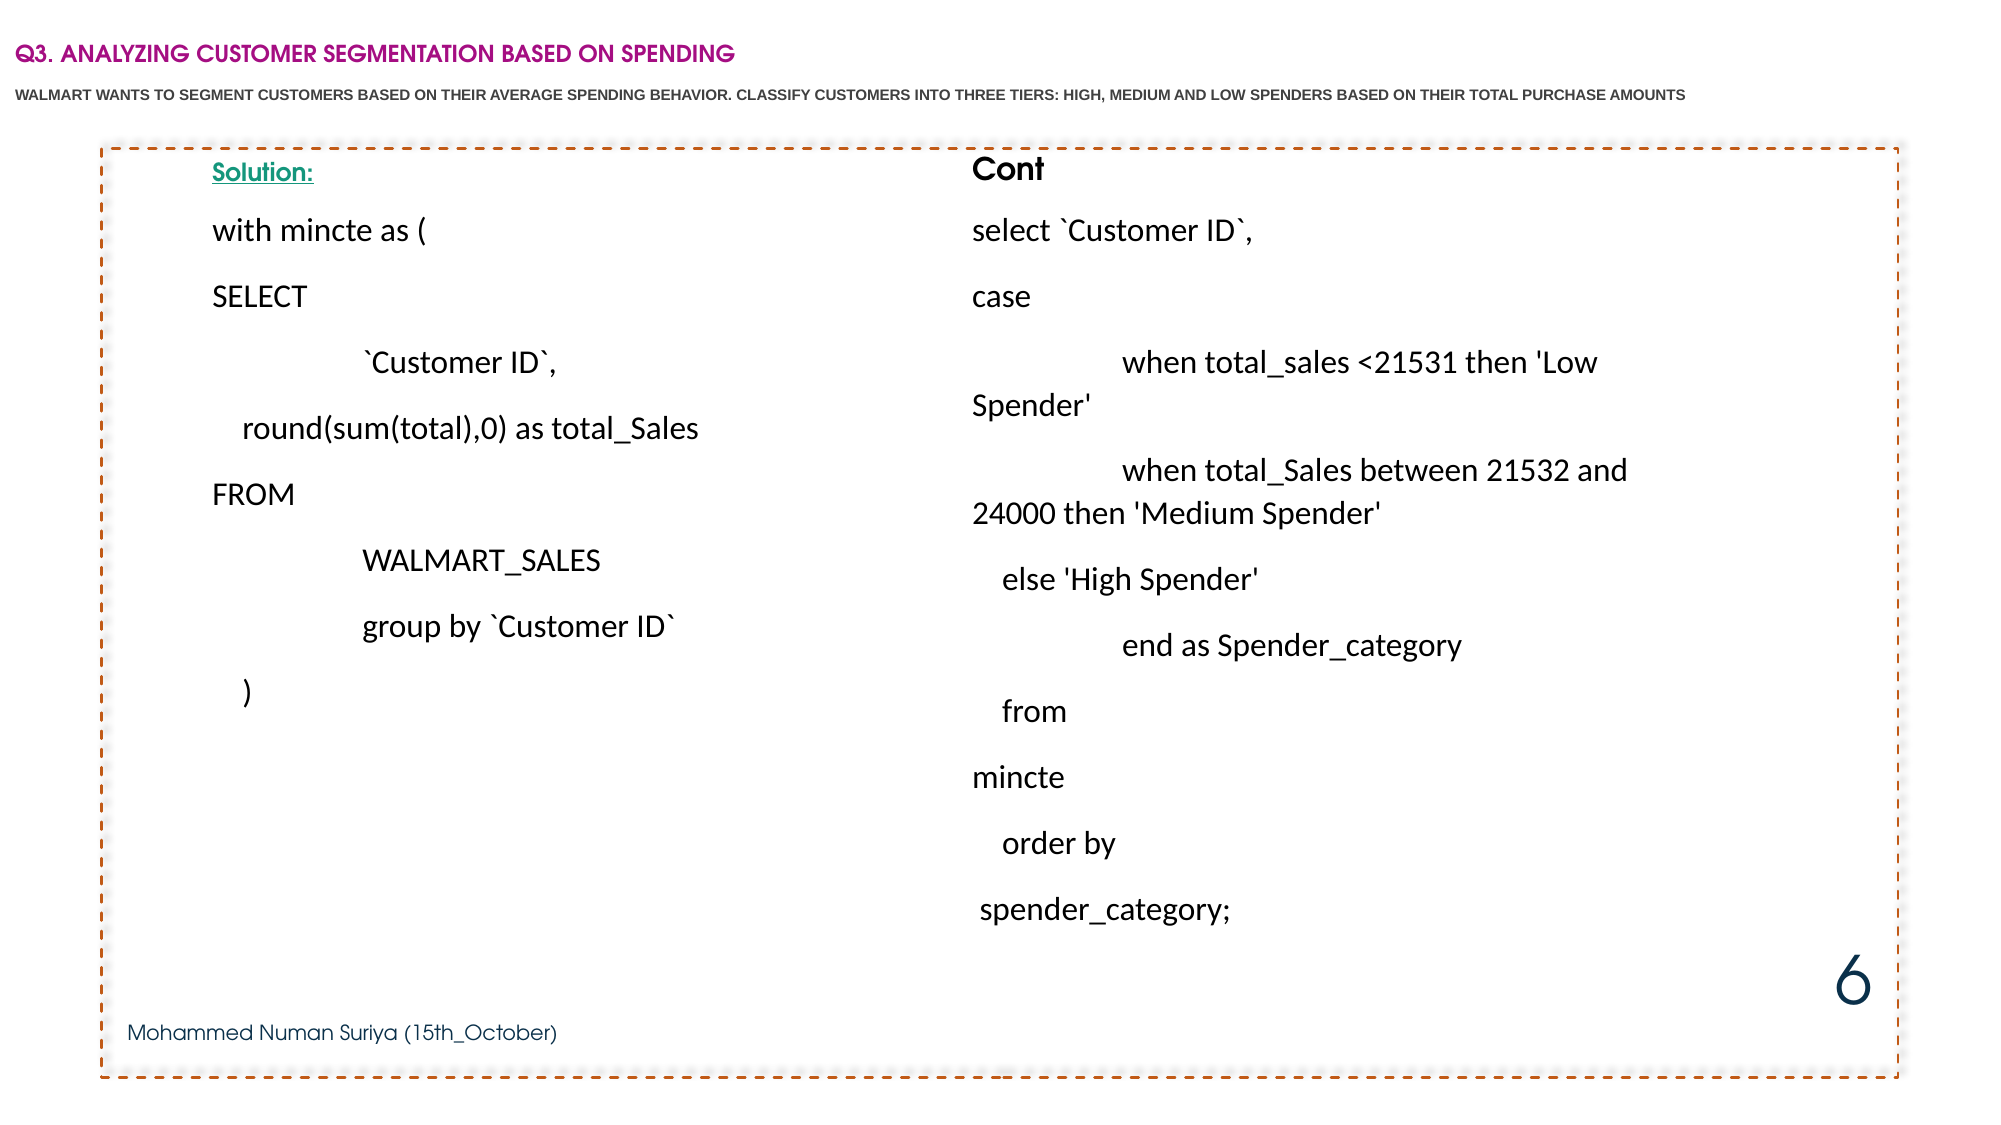

# Q3. analyzing customer segmentation based on spending Walmart wants to segment customers based on their average spending behavior. Classify customers into three tiers: high, medium and low spenders based on their total purchase amounts
Solution:
with mincte as (
SELECT
	`Customer ID`,
    round(sum(total),0) as total_Sales
FROM
	WALMART_SALES
	group by `Customer ID`
    )

Cont
select `Customer ID`,
case
	when total_sales <21531 then 'Low Spender'
    	when total_Sales between 21532 and 24000 then 'Medium Spender'
    else 'High Spender'
    	end as Spender_category
    from
mincte
    order by
 spender_category;

6
Mohammed Numan Suriya (15th_October)